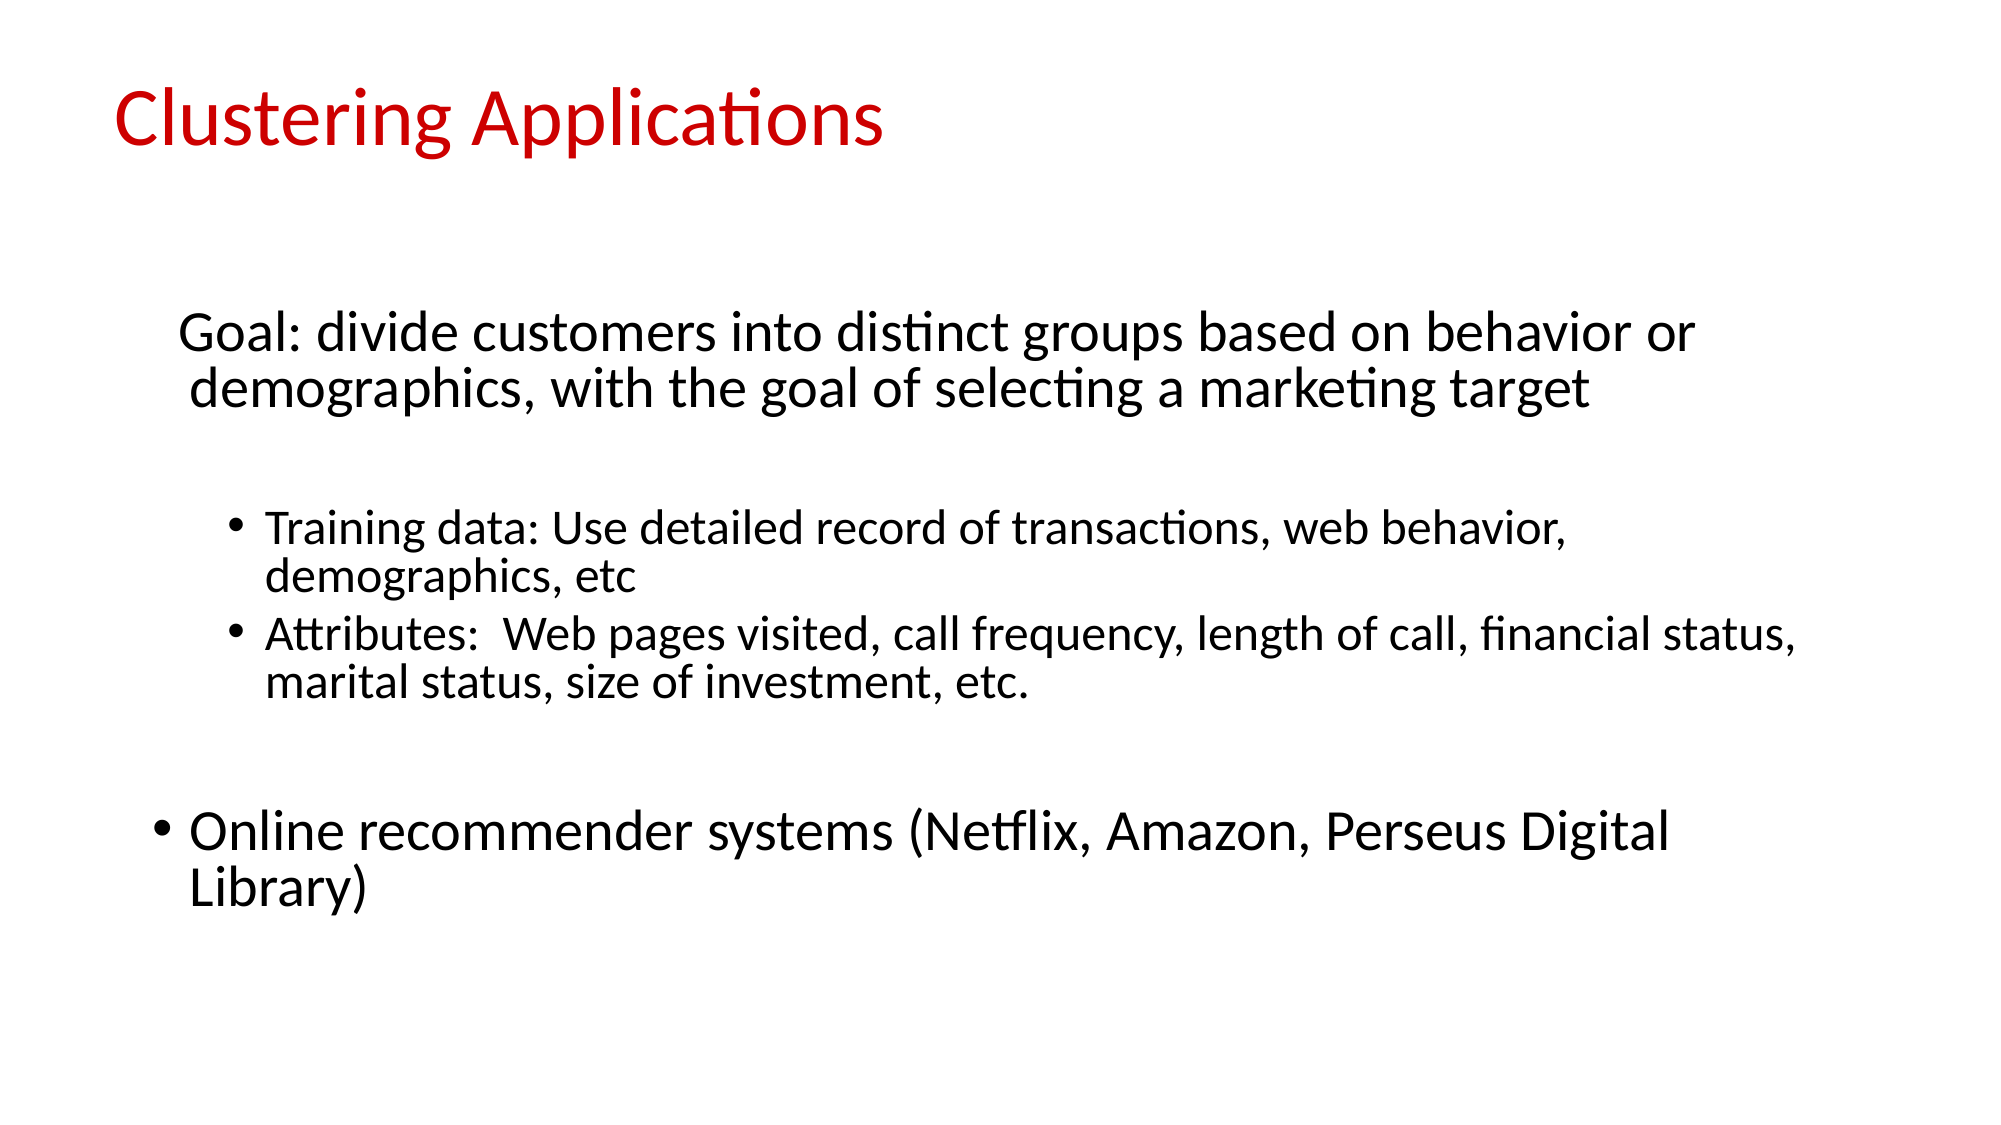

# Clustering Applications
  Goal: divide customers into distinct groups based on behavior or demographics, with the goal of selecting a marketing target

Training data: Use detailed record of transactions, web behavior, demographics, etc
Attributes:  Web pages visited, call frequency, length of call, financial status, marital status, size of investment, etc.

Online recommender systems (Netflix, Amazon, Perseus Digital Library)